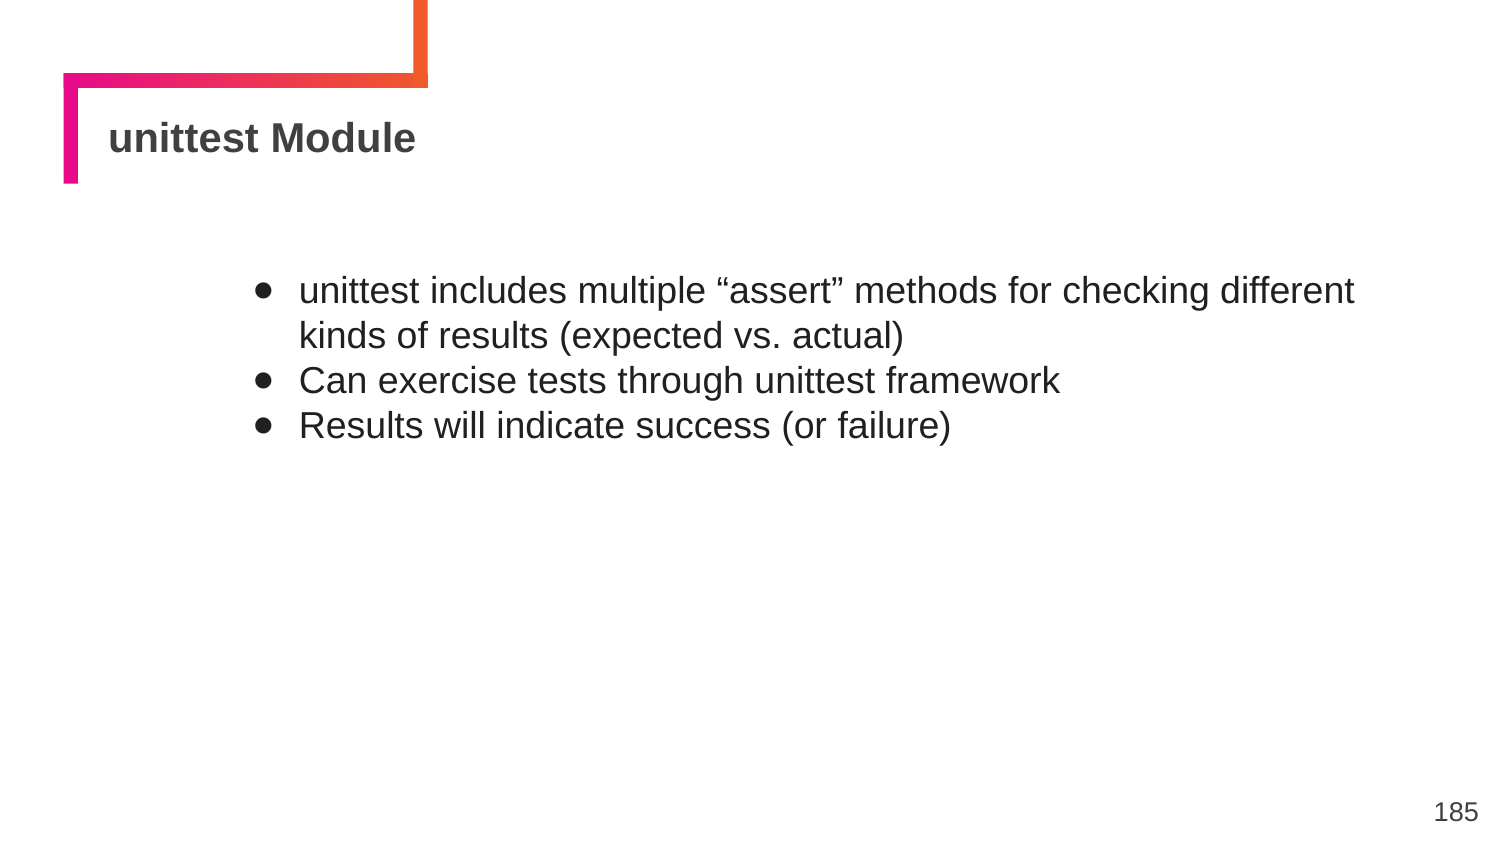

# unittest Module

unittest includes multiple “assert” methods for checking different kinds of results (expected vs. actual)
Can exercise tests through unittest framework
Results will indicate success (or failure)

185